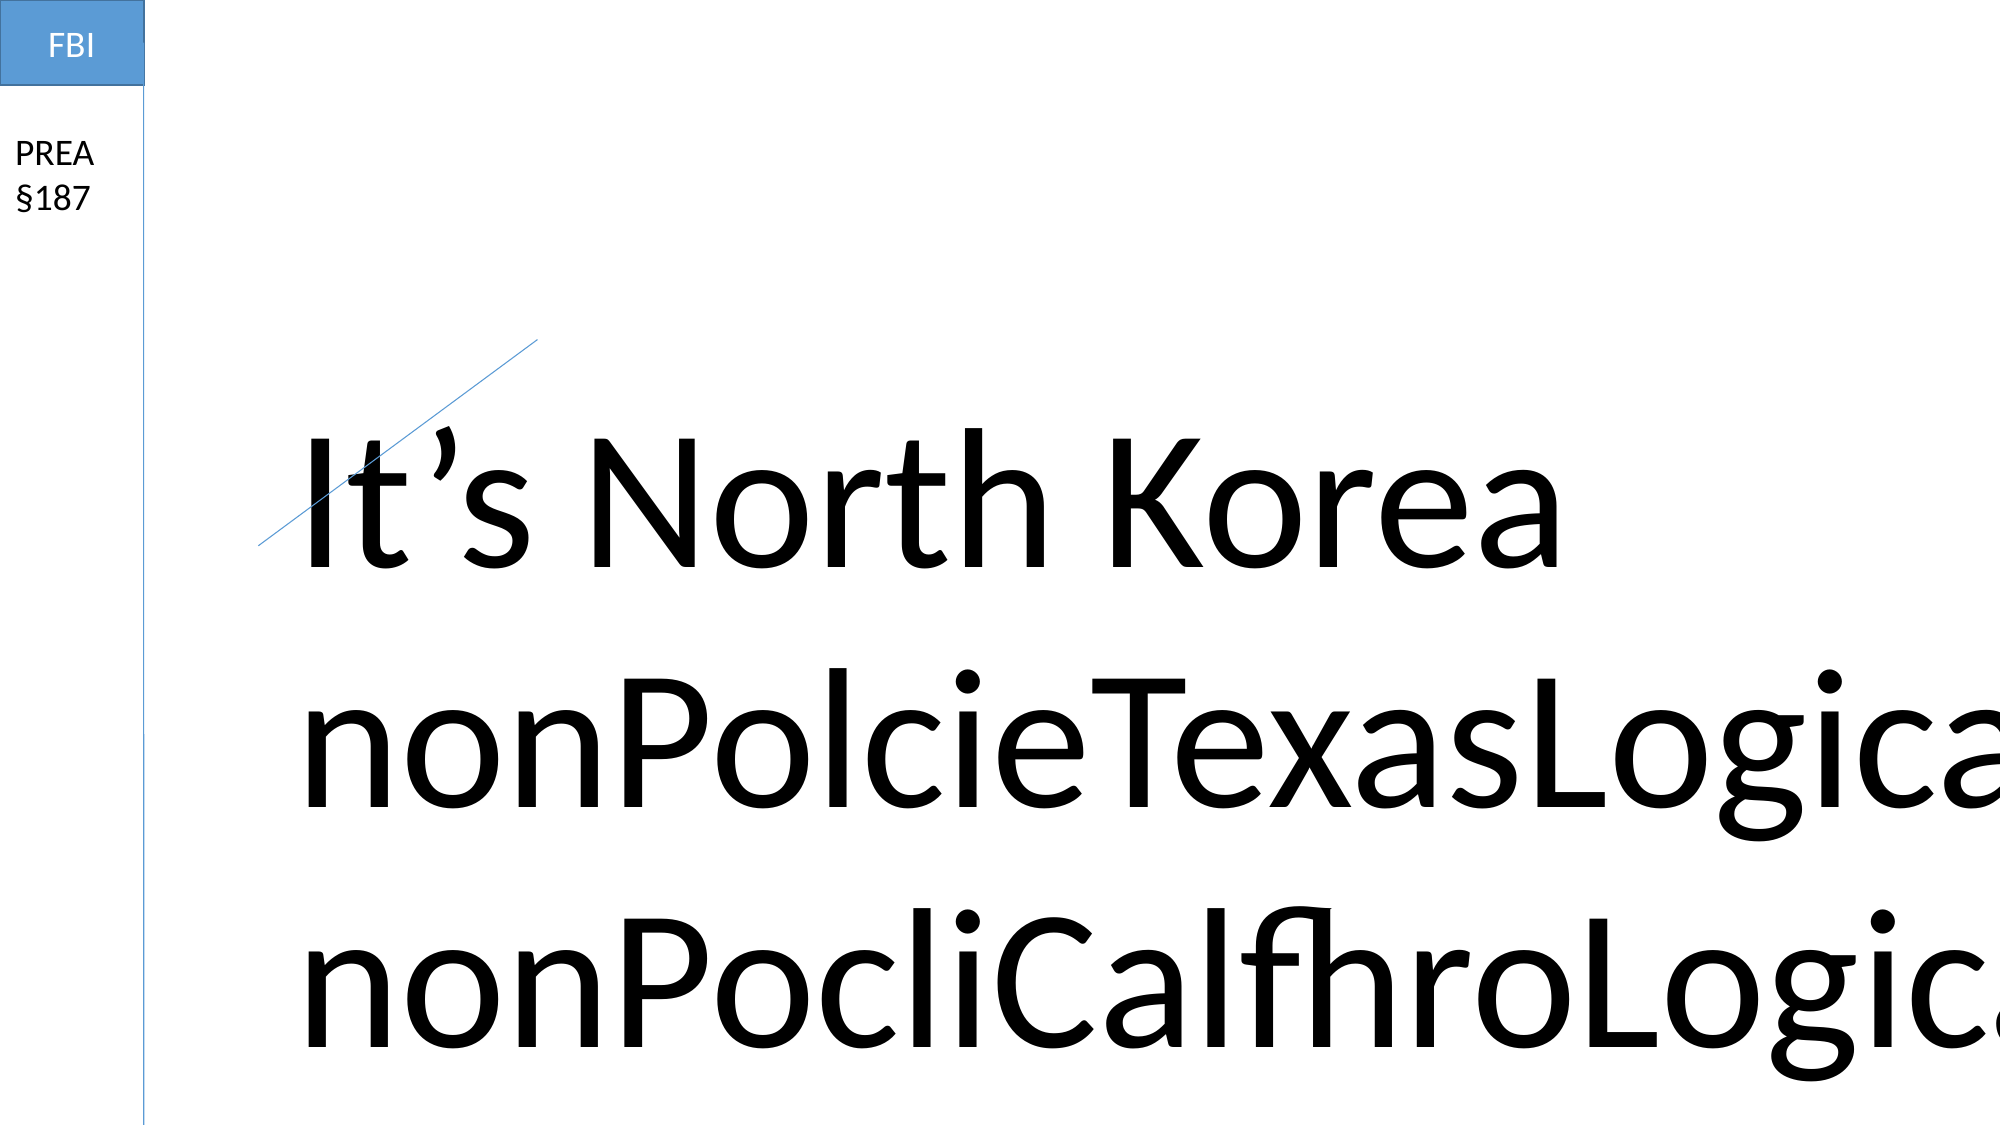

FBI
PREA
§187

It’s North Korea
nonPolcieTexasLogical: I will run outside; not inside
nonPocliCalfhroLogical: I will put numbers in coptuer